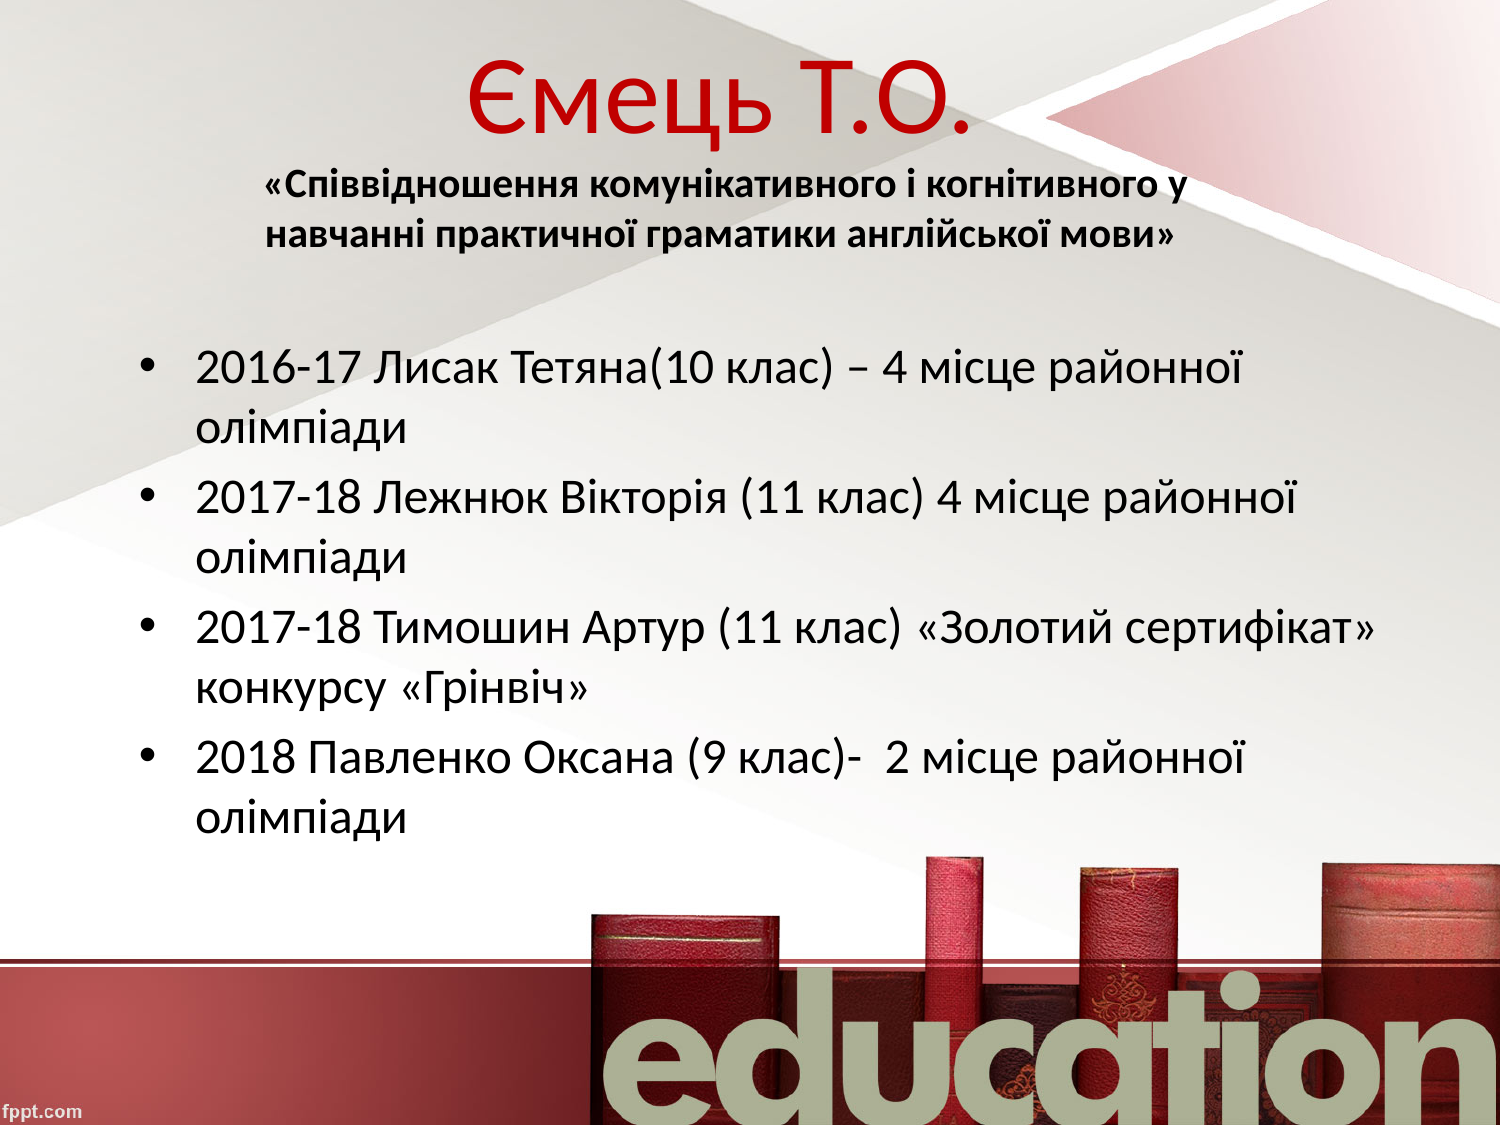

# Ємець Т.О. «Співвідношення комунікативного і когнітивного у навчанні практичної граматики англійської мови»
2016-17 Лисак Тетяна(10 клас) – 4 місце районної олімпіади
2017-18 Лежнюк Вікторія (11 клас) 4 місце районної олімпіади
2017-18 Тимошин Артур (11 клас) «Золотий сертифікат» конкурсу «Грінвіч»
2018 Павленко Оксана (9 клас)-  2 місце районної олімпіади